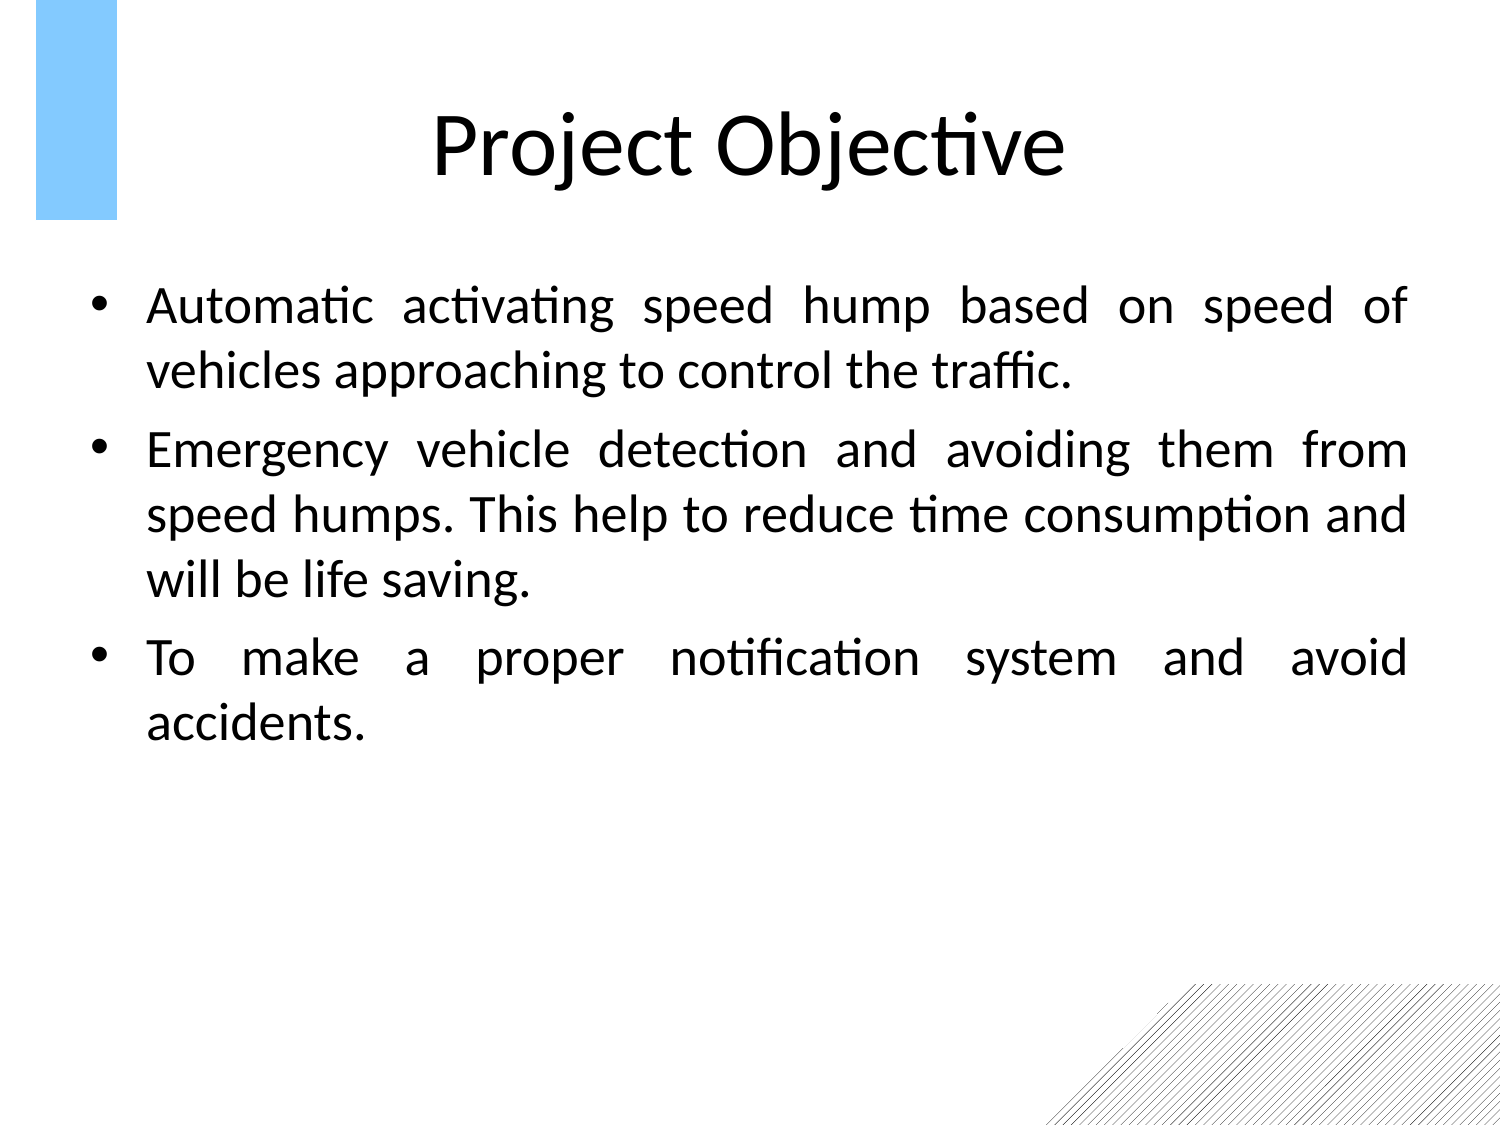

Project Objective
Automatic activating speed hump based on speed of vehicles approaching to control the traffic.
Emergency vehicle detection and avoiding them from speed humps. This help to reduce time consumption and will be life saving.
To make a proper notification system and avoid accidents.